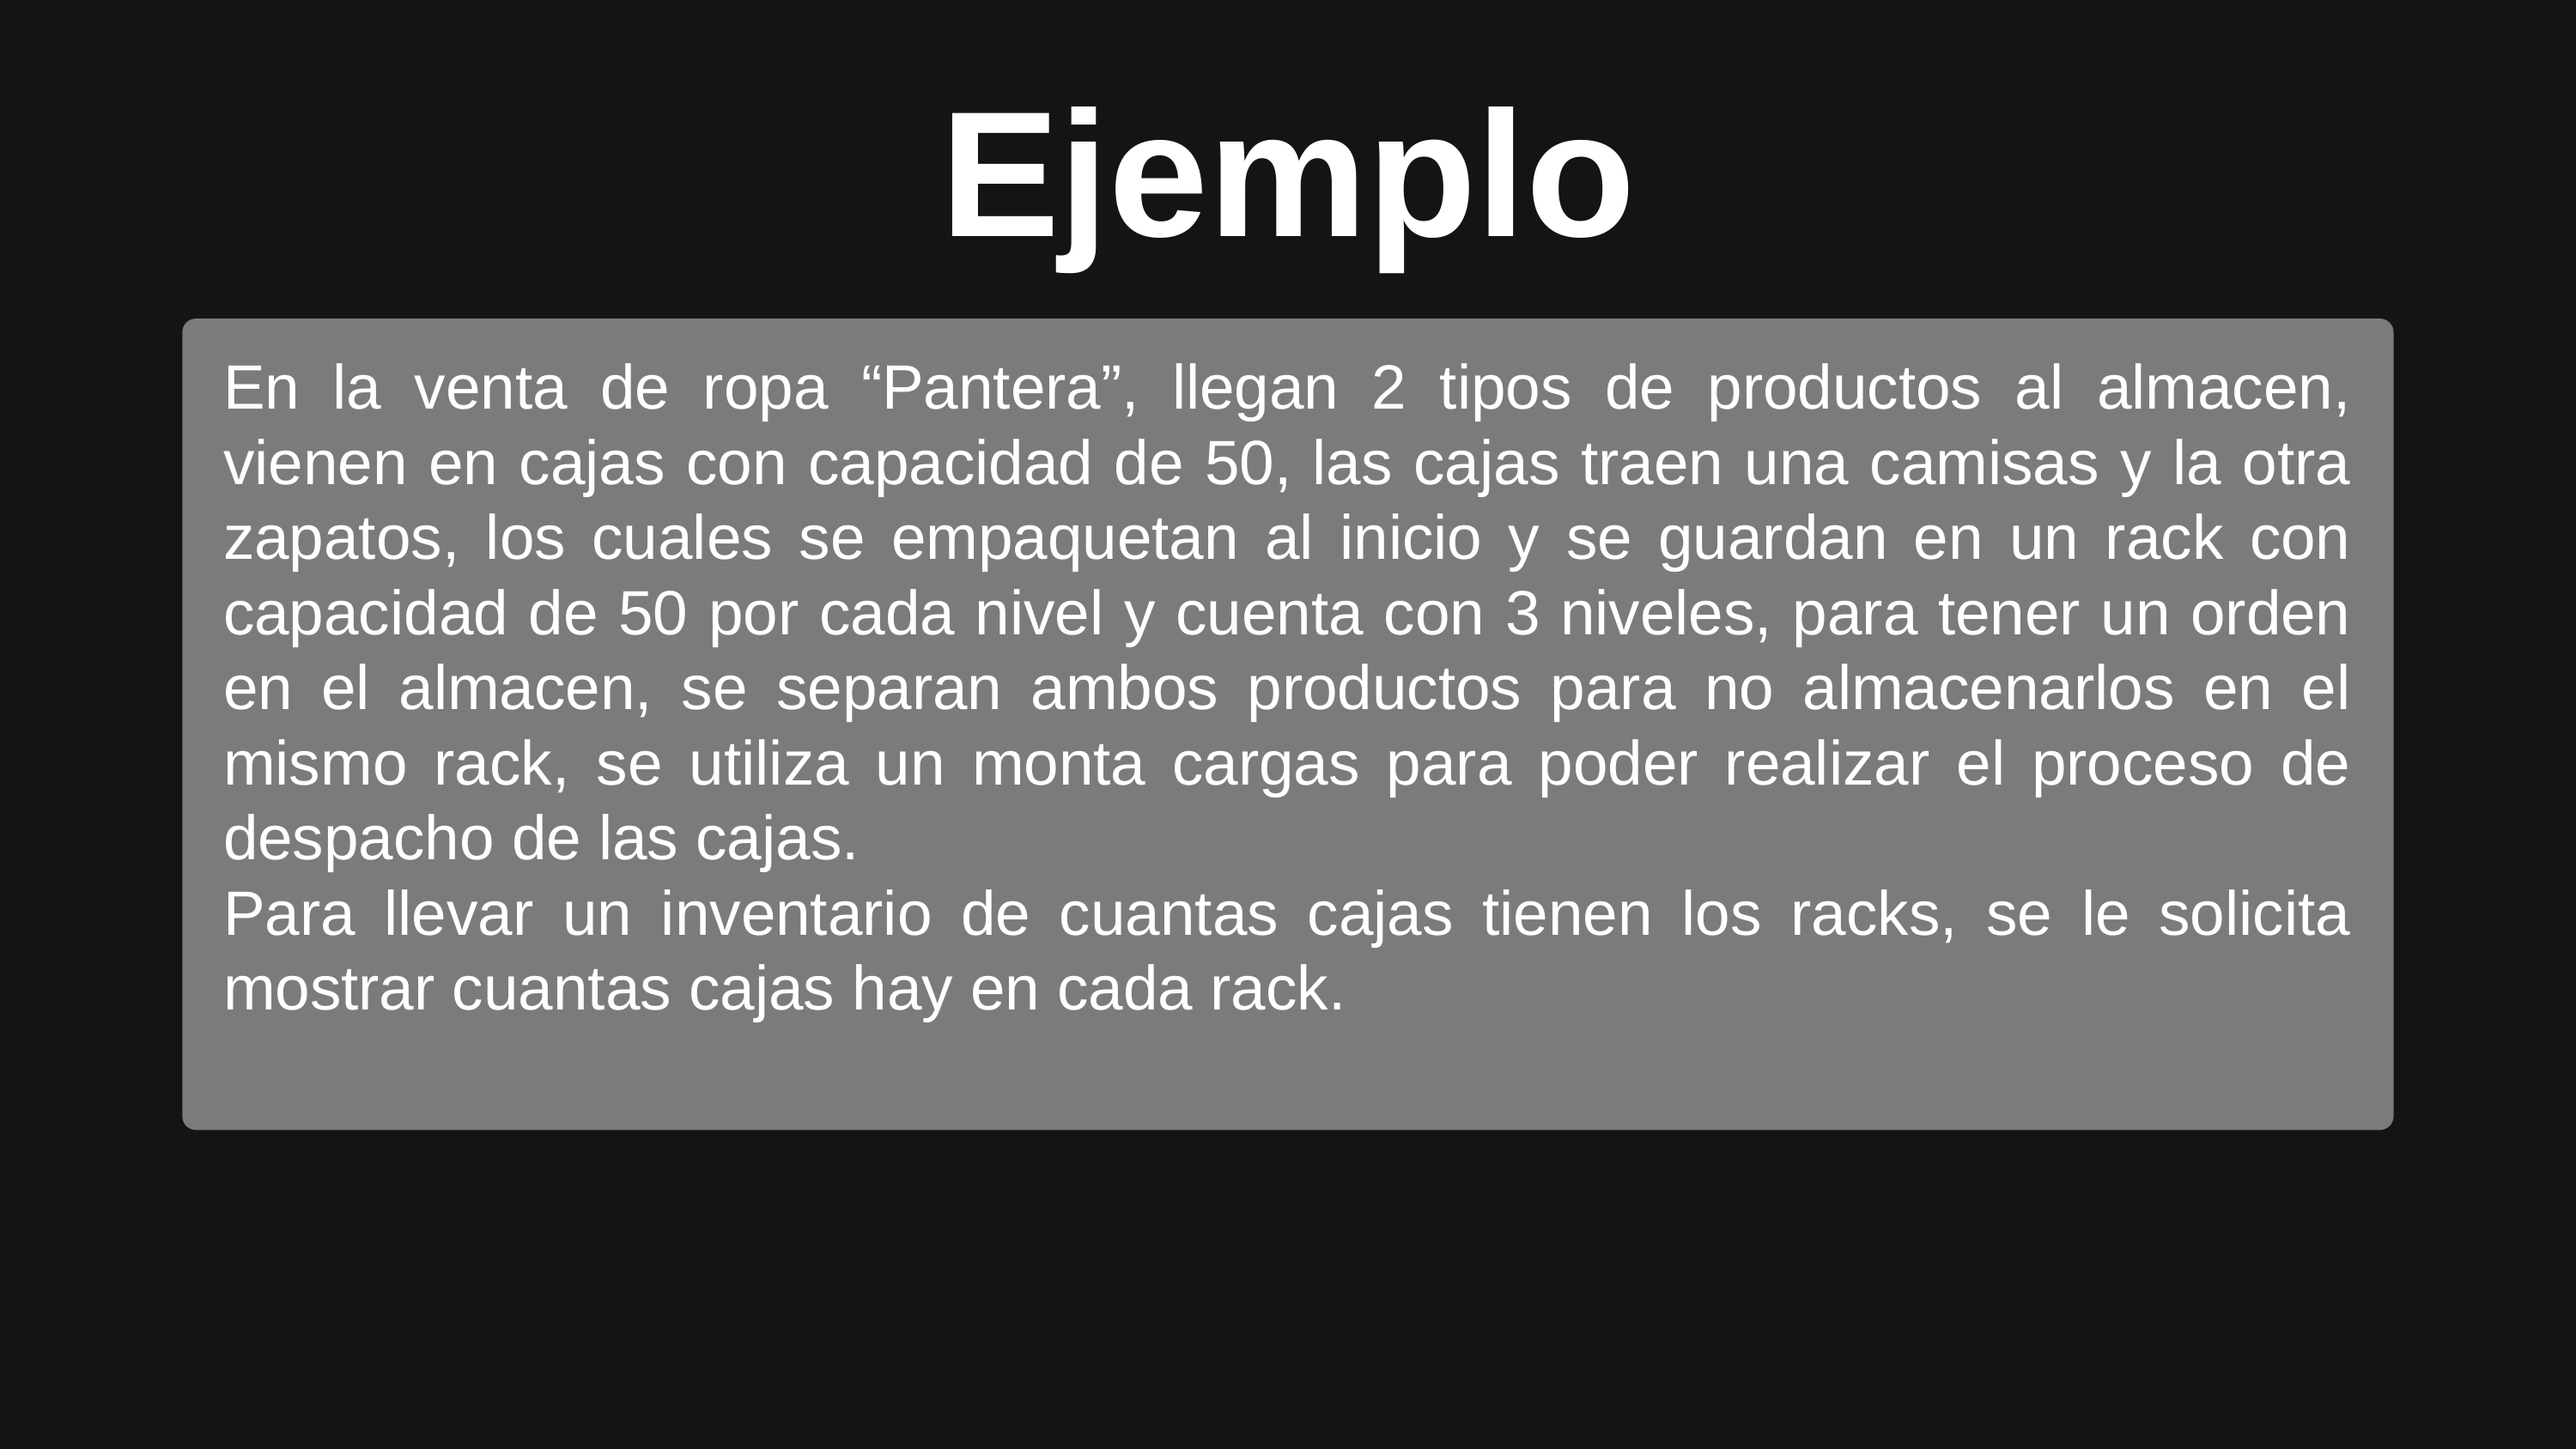

Ejemplo

En la venta de ropa “Pantera”, llegan 2 tipos de productos al almacen, vienen en cajas con capacidad de 50, las cajas traen una camisas y la otra zapatos, los cuales se empaquetan al inicio y se guardan en un rack con capacidad de 50 por cada nivel y cuenta con 3 niveles, para tener un orden en el almacen, se separan ambos productos para no almacenarlos en el mismo rack, se utiliza un monta cargas para poder realizar el proceso de despacho de las cajas.
Para llevar un inventario de cuantas cajas tienen los racks, se le solicita mostrar cuantas cajas hay en cada rack.